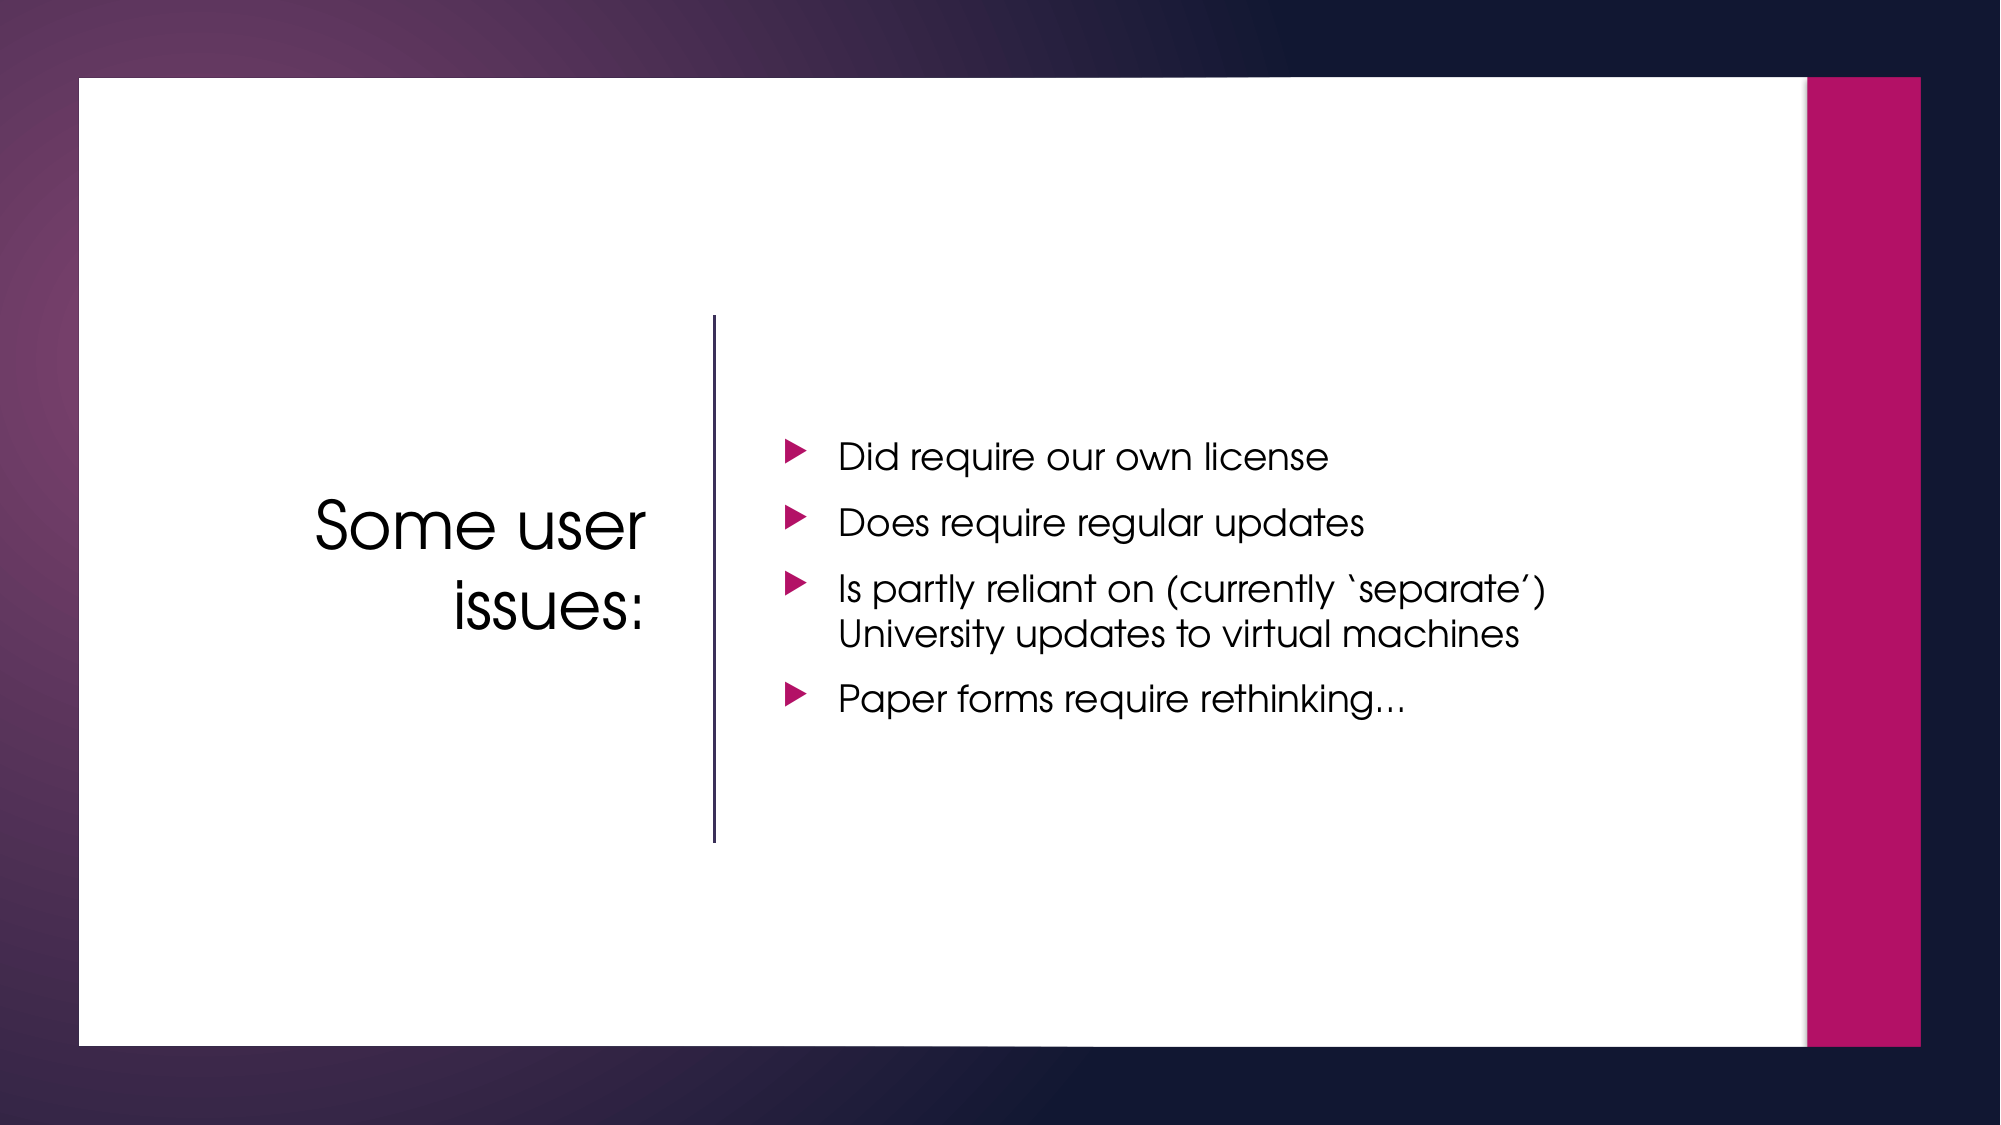

# Some user issues:

Did require our own license
Does require regular updates
Is partly reliant on (currently ‘separate’) University updates to virtual machines
Paper forms require rethinking…